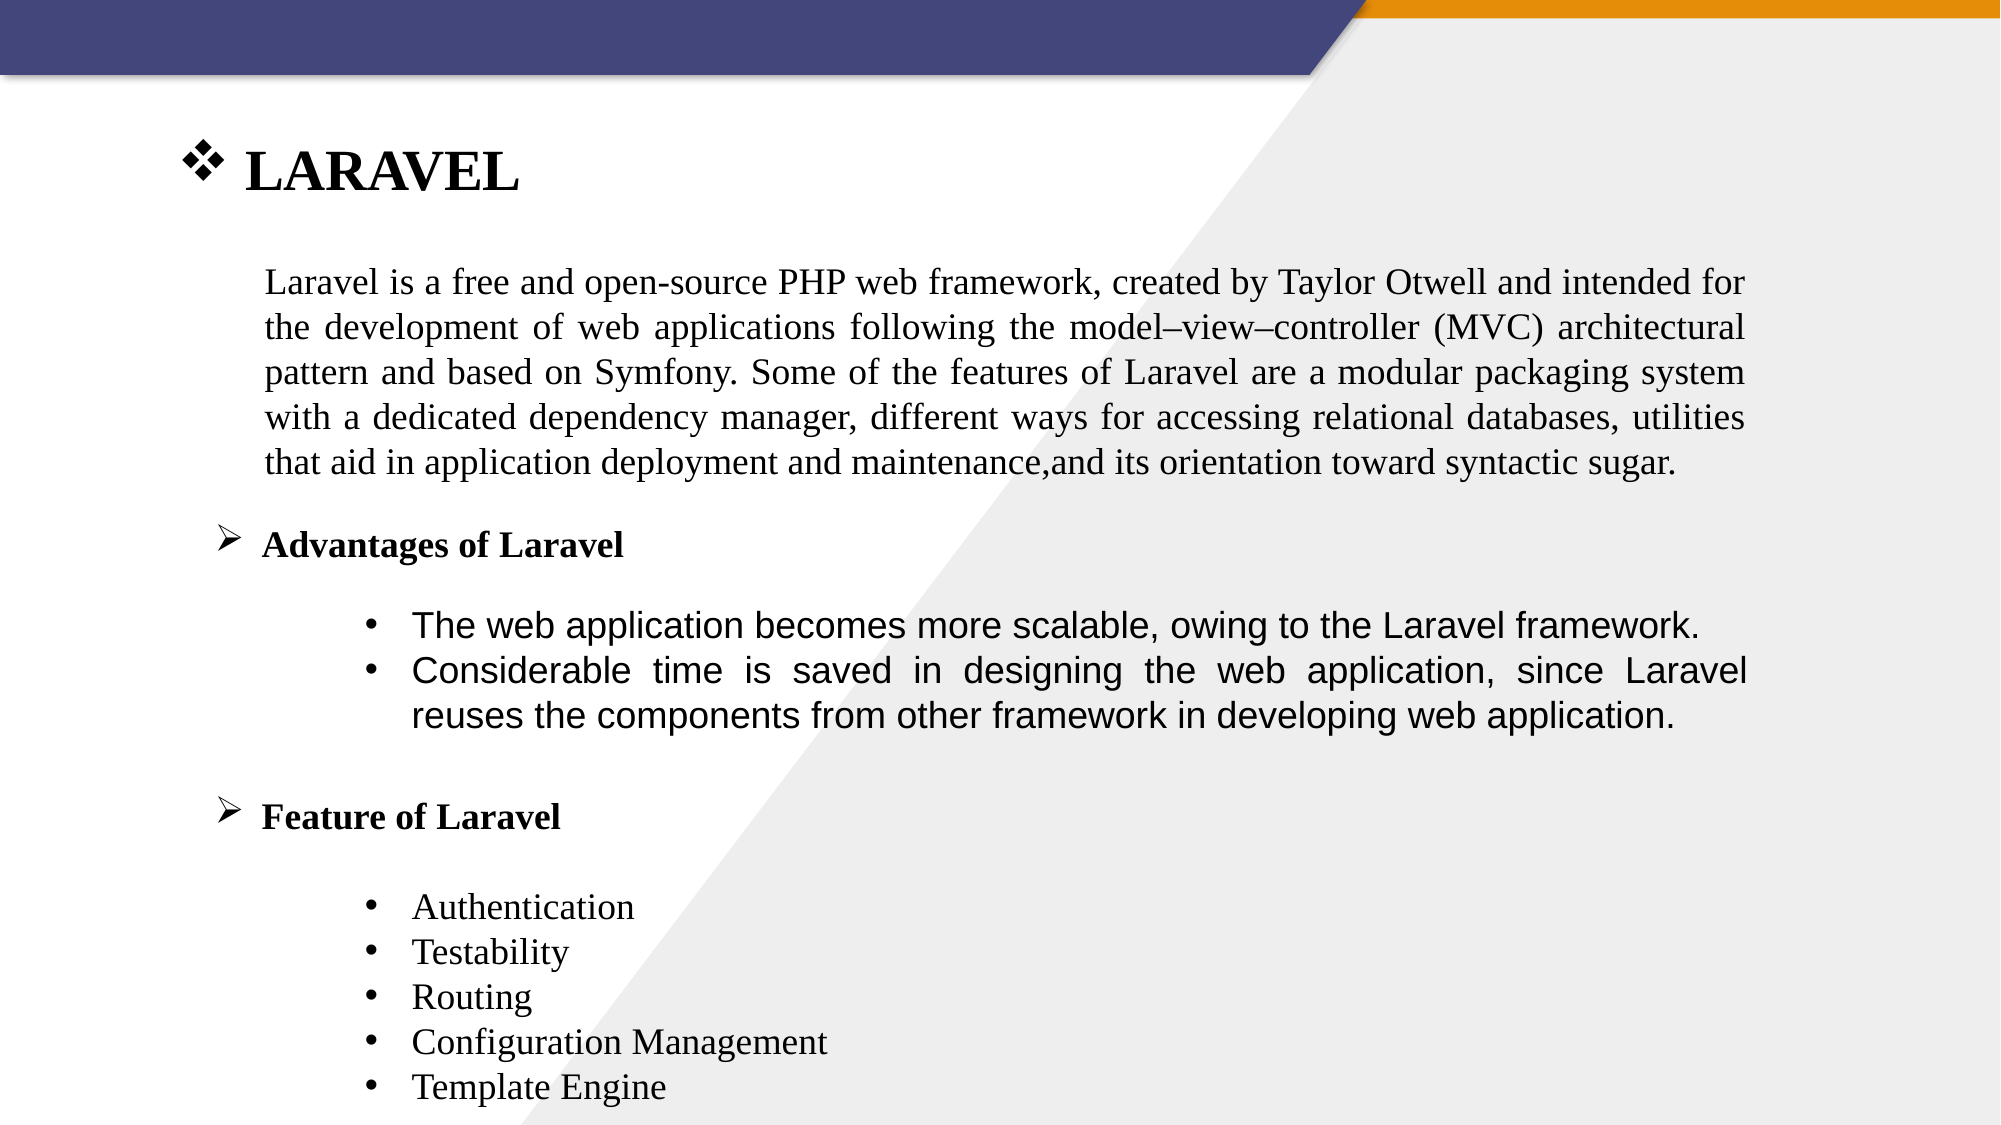

LARAVEL
Laravel is a free and open-source PHP web framework, created by Taylor Otwell and intended for the development of web applications following the model–view–controller (MVC) architectural pattern and based on Symfony. Some of the features of Laravel are a modular packaging system with a dedicated dependency manager, different ways for accessing relational databases, utilities that aid in application deployment and maintenance,and its orientation toward syntactic sugar.
Advantages of Laravel
The web application becomes more scalable, owing to the Laravel framework.
Considerable time is saved in designing the web application, since Laravel reuses the components from other framework in developing web application.

Feature of Laravel
Authentication
Testability
Routing
Configuration Management
Template Engine